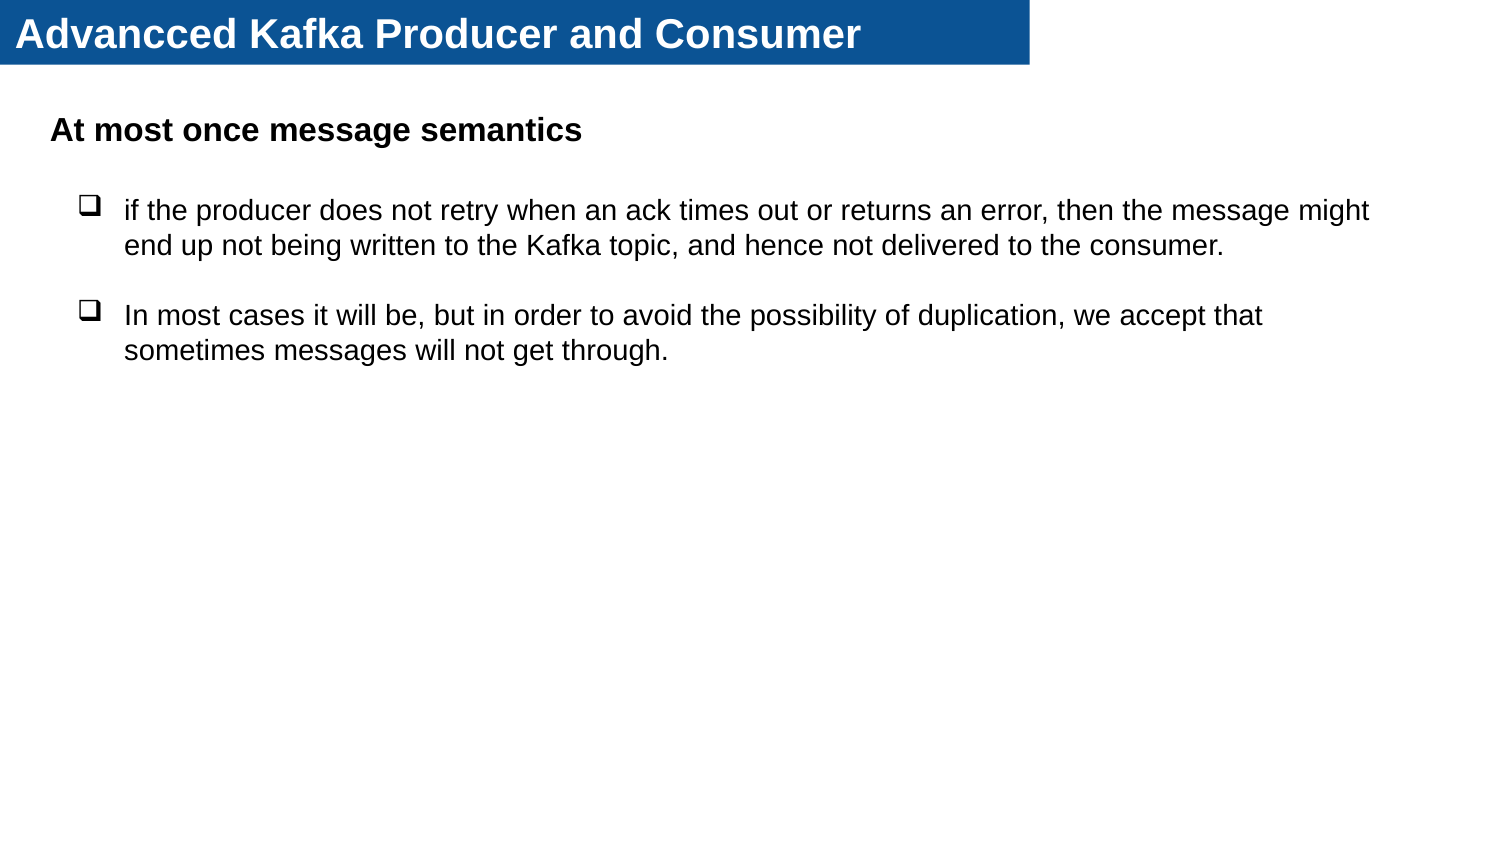

Advancced Kafka Producer and Consumer

At most once message semantics
if the producer does not retry when an ack times out or returns an error, then the message might end up not being written to the Kafka topic, and hence not delivered to the consumer.

In most cases it will be, but in order to avoid the possibility of duplication, we accept that sometimes messages will not get through.